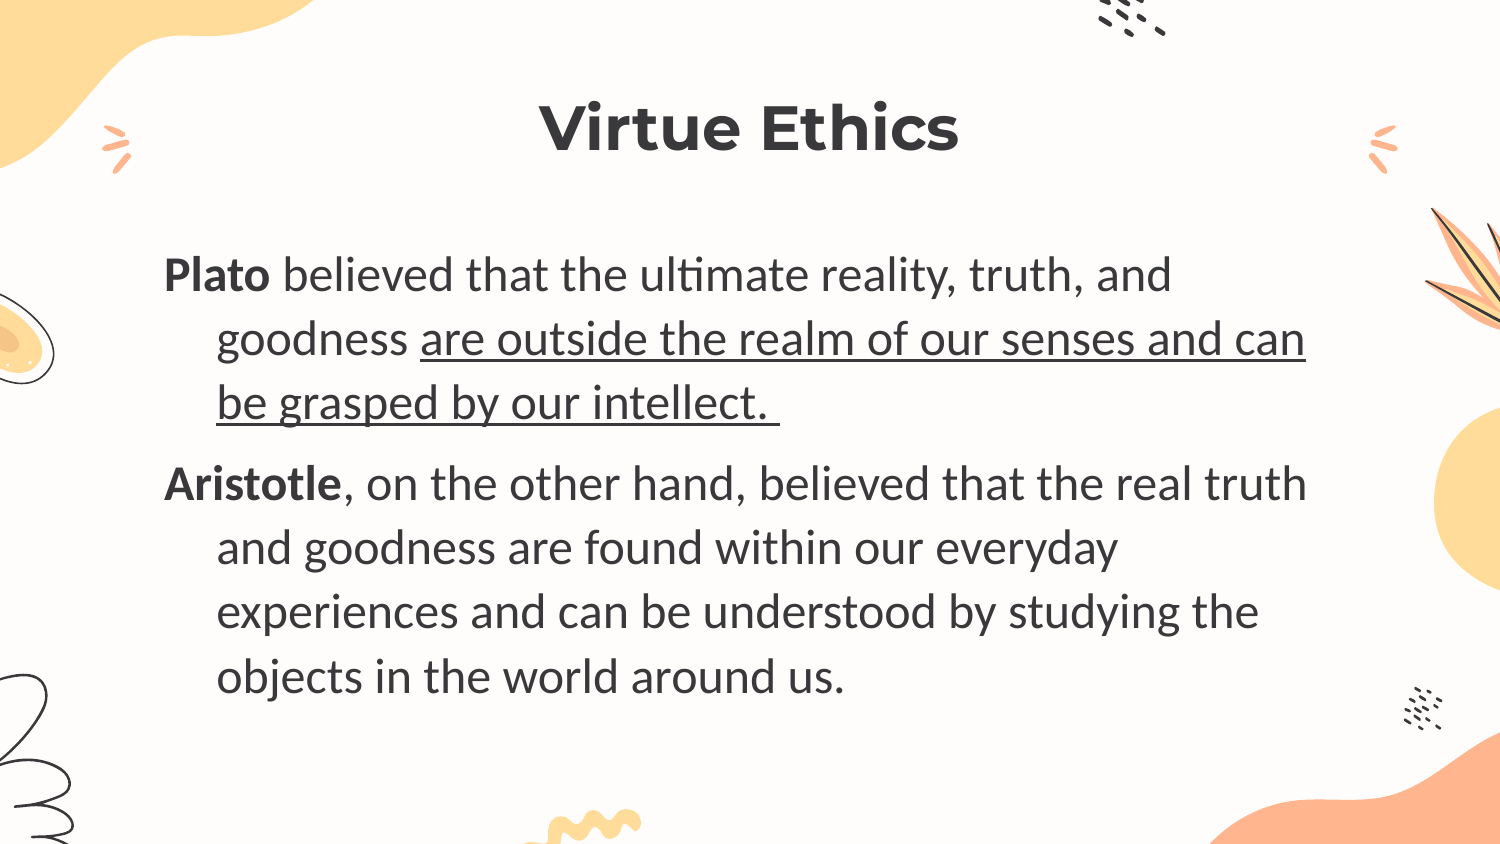

# Virtue Ethics
Plato believed that the ultimate reality, truth, and goodness are outside the realm of our senses and can be grasped by our intellect.
Aristotle, on the other hand, believed that the real truth and goodness are found within our everyday experiences and can be understood by studying the objects in the world around us.